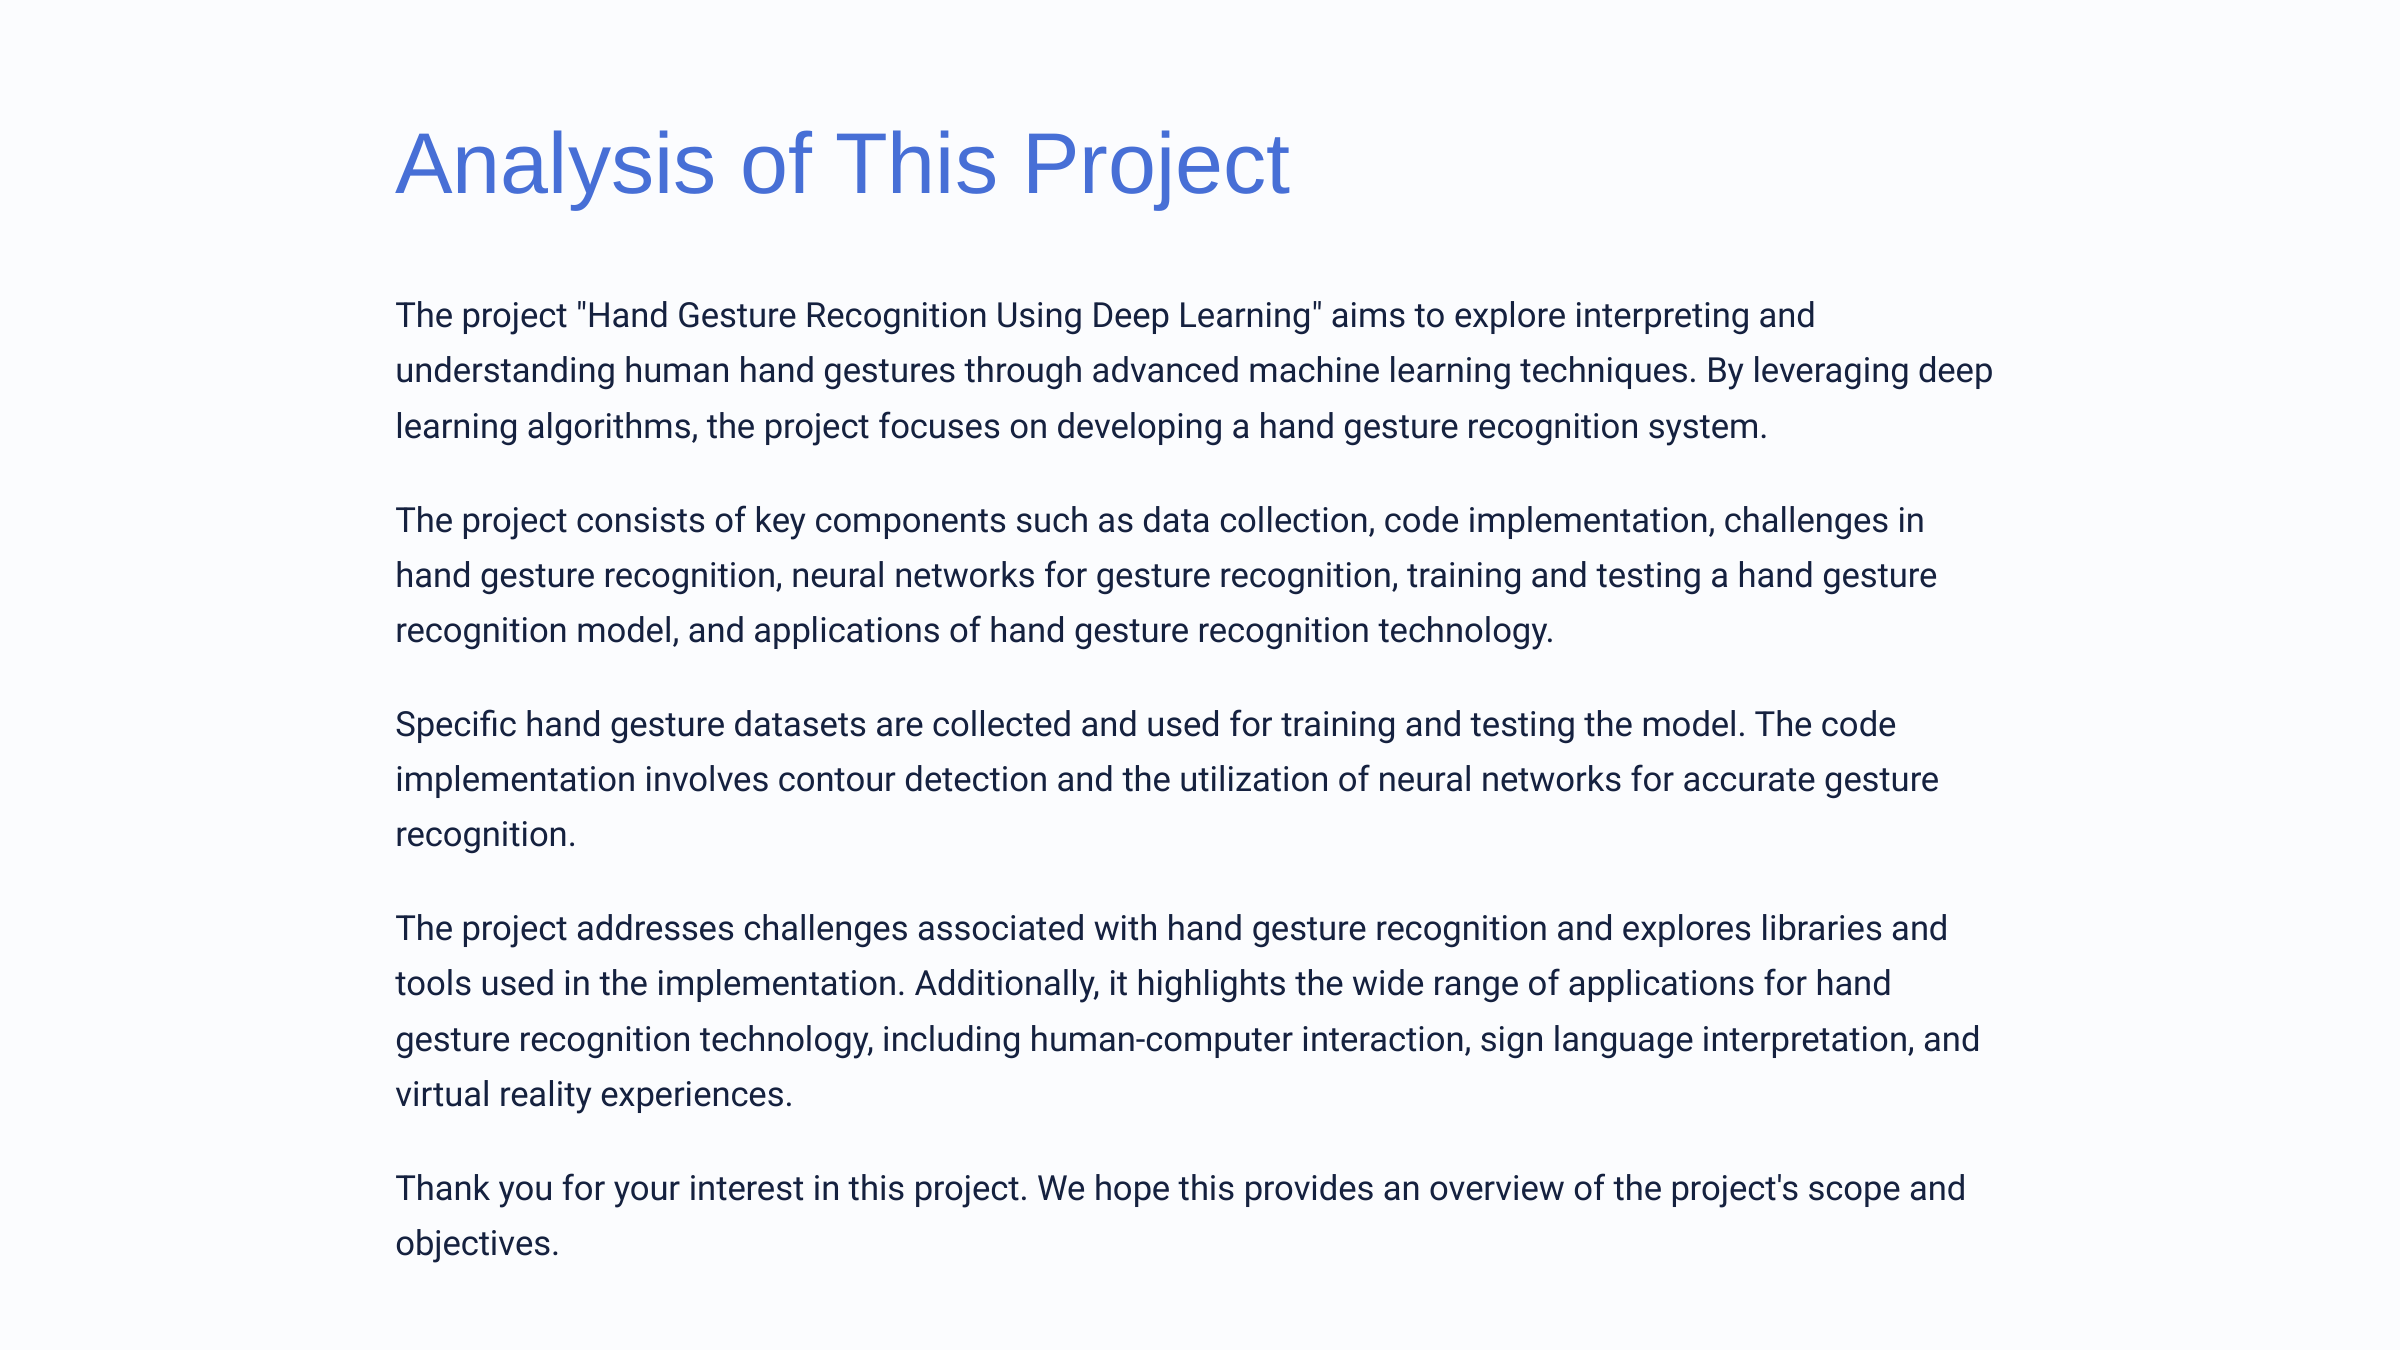

Analysis of This Project
The project "Hand Gesture Recognition Using Deep Learning" aims to explore interpreting and understanding human hand gestures through advanced machine learning techniques. By leveraging deep learning algorithms, the project focuses on developing a hand gesture recognition system.
The project consists of key components such as data collection, code implementation, challenges in hand gesture recognition, neural networks for gesture recognition, training and testing a hand gesture recognition model, and applications of hand gesture recognition technology.
Specific hand gesture datasets are collected and used for training and testing the model. The code implementation involves contour detection and the utilization of neural networks for accurate gesture recognition.
The project addresses challenges associated with hand gesture recognition and explores libraries and tools used in the implementation. Additionally, it highlights the wide range of applications for hand gesture recognition technology, including human-computer interaction, sign language interpretation, and virtual reality experiences.
Thank you for your interest in this project. We hope this provides an overview of the project's scope and objectives.